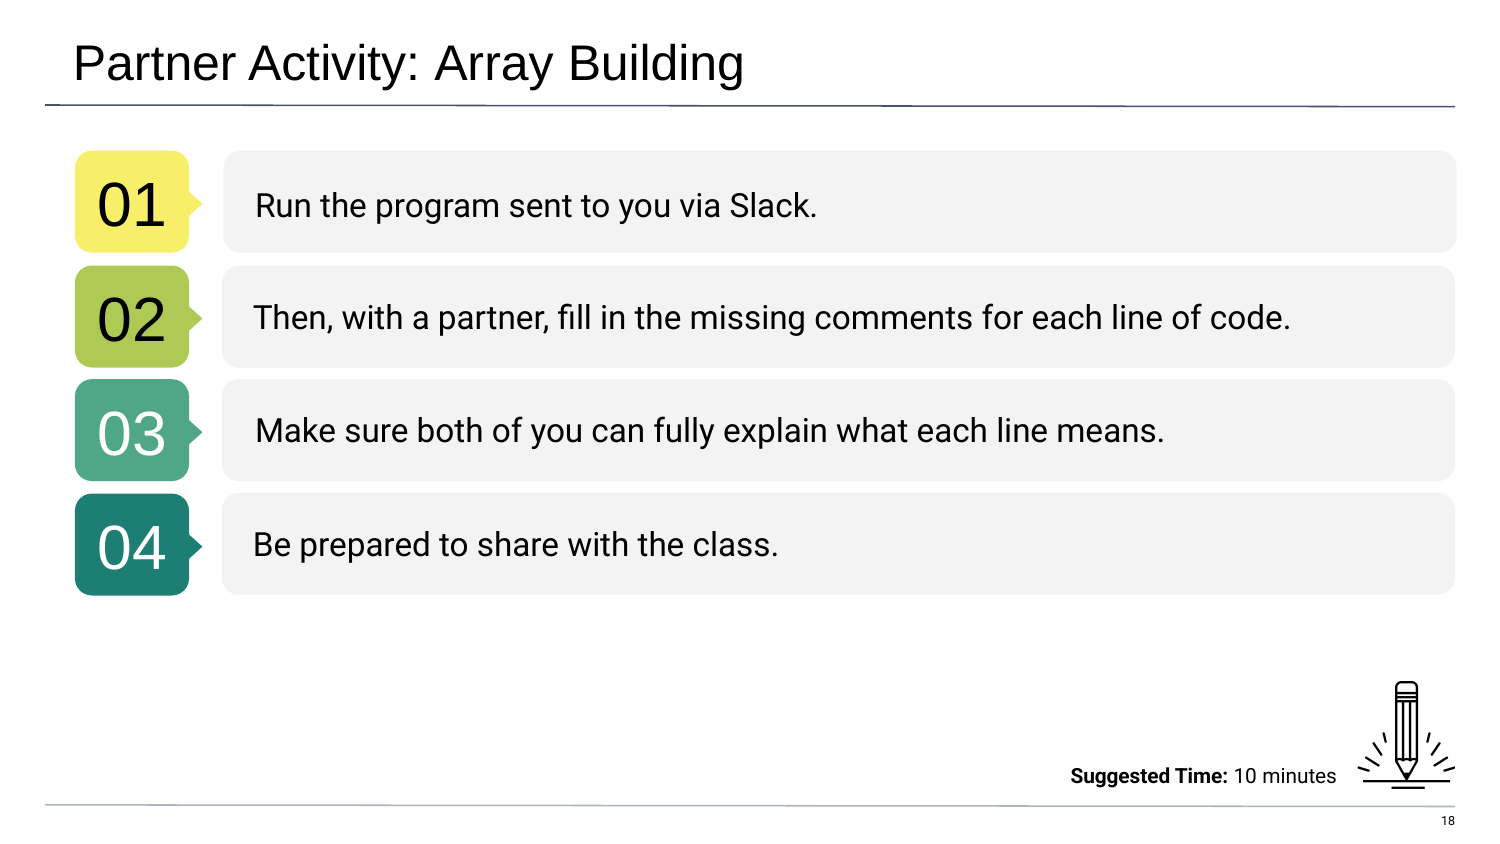

# Partner Activity: Array Building
01

Run the program sent to you via Slack.
02

Then, with a partner, fill in the missing comments for each line of code.
03

Make sure both of you can fully explain what each line means.
Be prepared to share with the class.

04

Suggested Time: 10 minutes